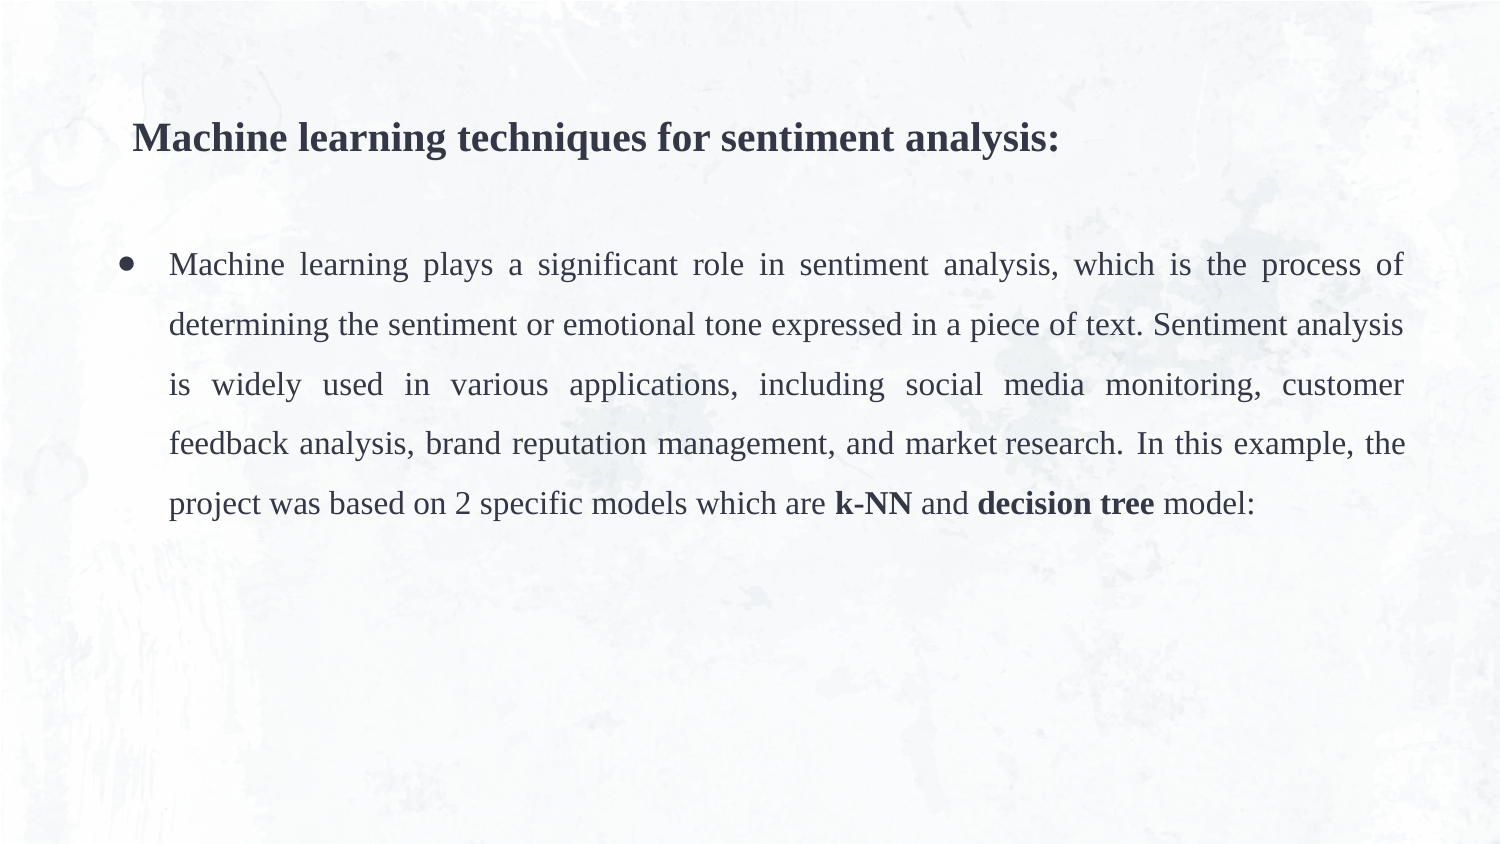

# Machine learning techniques for sentiment analysis:
Machine learning plays a significant role in sentiment analysis, which is the process of determining the sentiment or emotional tone expressed in a piece of text. Sentiment analysis is widely used in various applications, including social media monitoring, customer feedback analysis, brand reputation management, and market research. In this example, the project was based on 2 specific models which are k-NN and decision tree model: